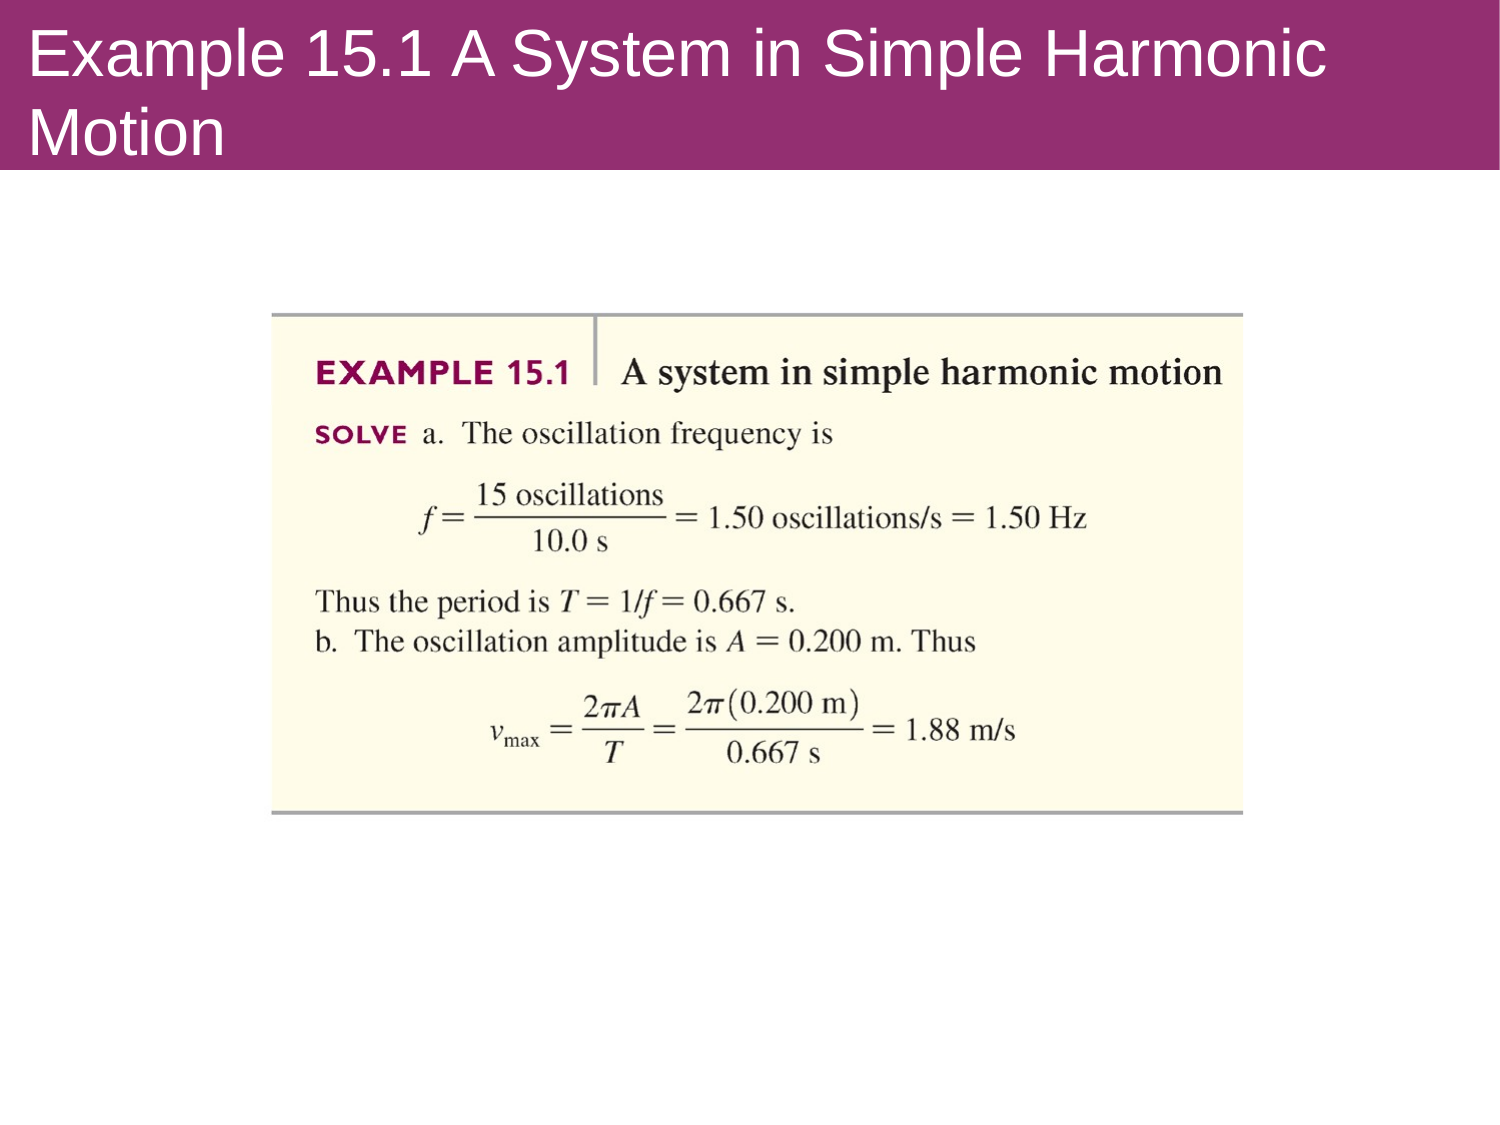

# Example 15.1 A System in Simple Harmonic  Motion